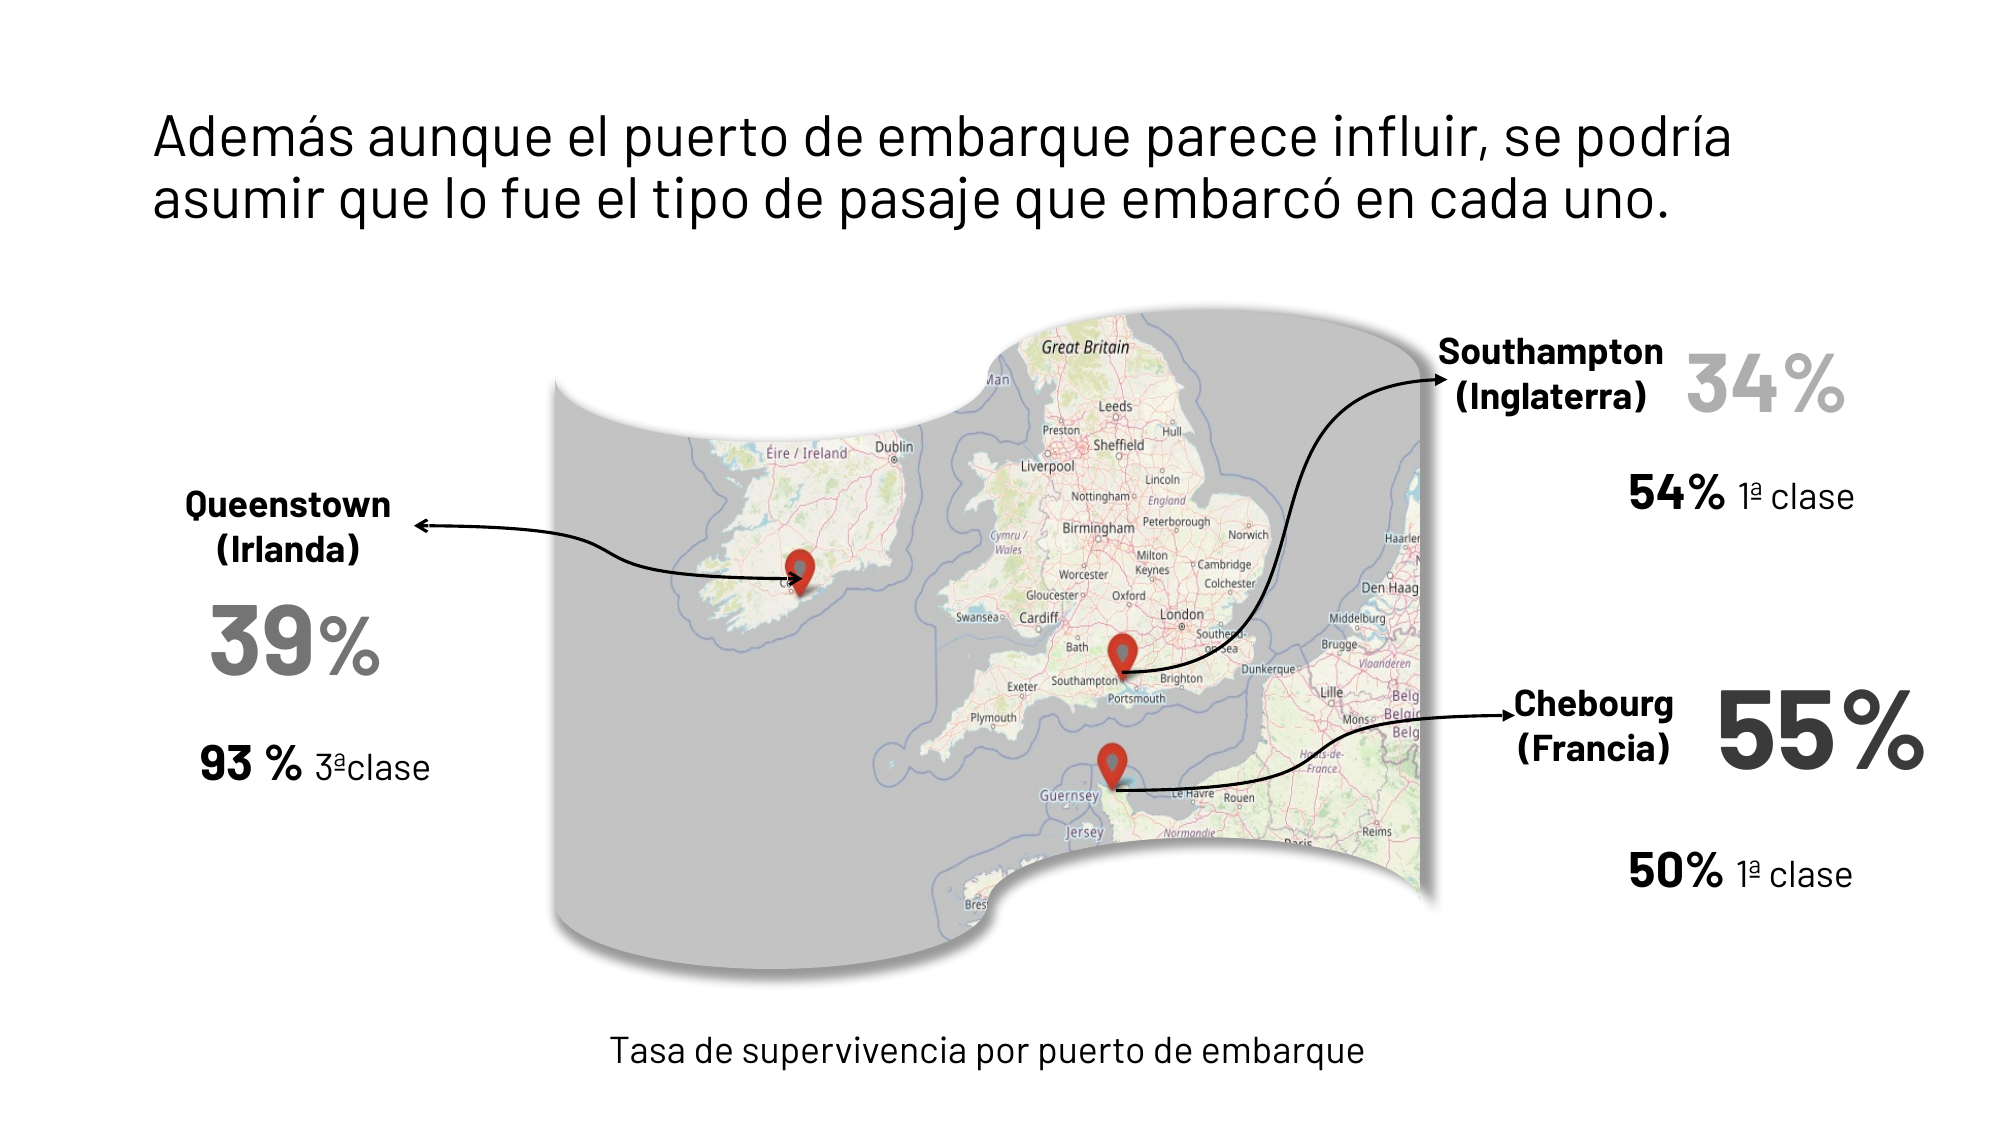

# Además aunque el puerto de embarque parece influir, se podría asumir que lo fue el tipo de pasaje que embarcó en cada uno.

Southampton
(Inglaterra)
34%
54% 1ª clase
Queenstown
(Irlanda)
39%
55%
Chebourg
(Francia)
93 % 3ªclase
50% 1ª clase
Tasa de supervivencia por puerto de embarque